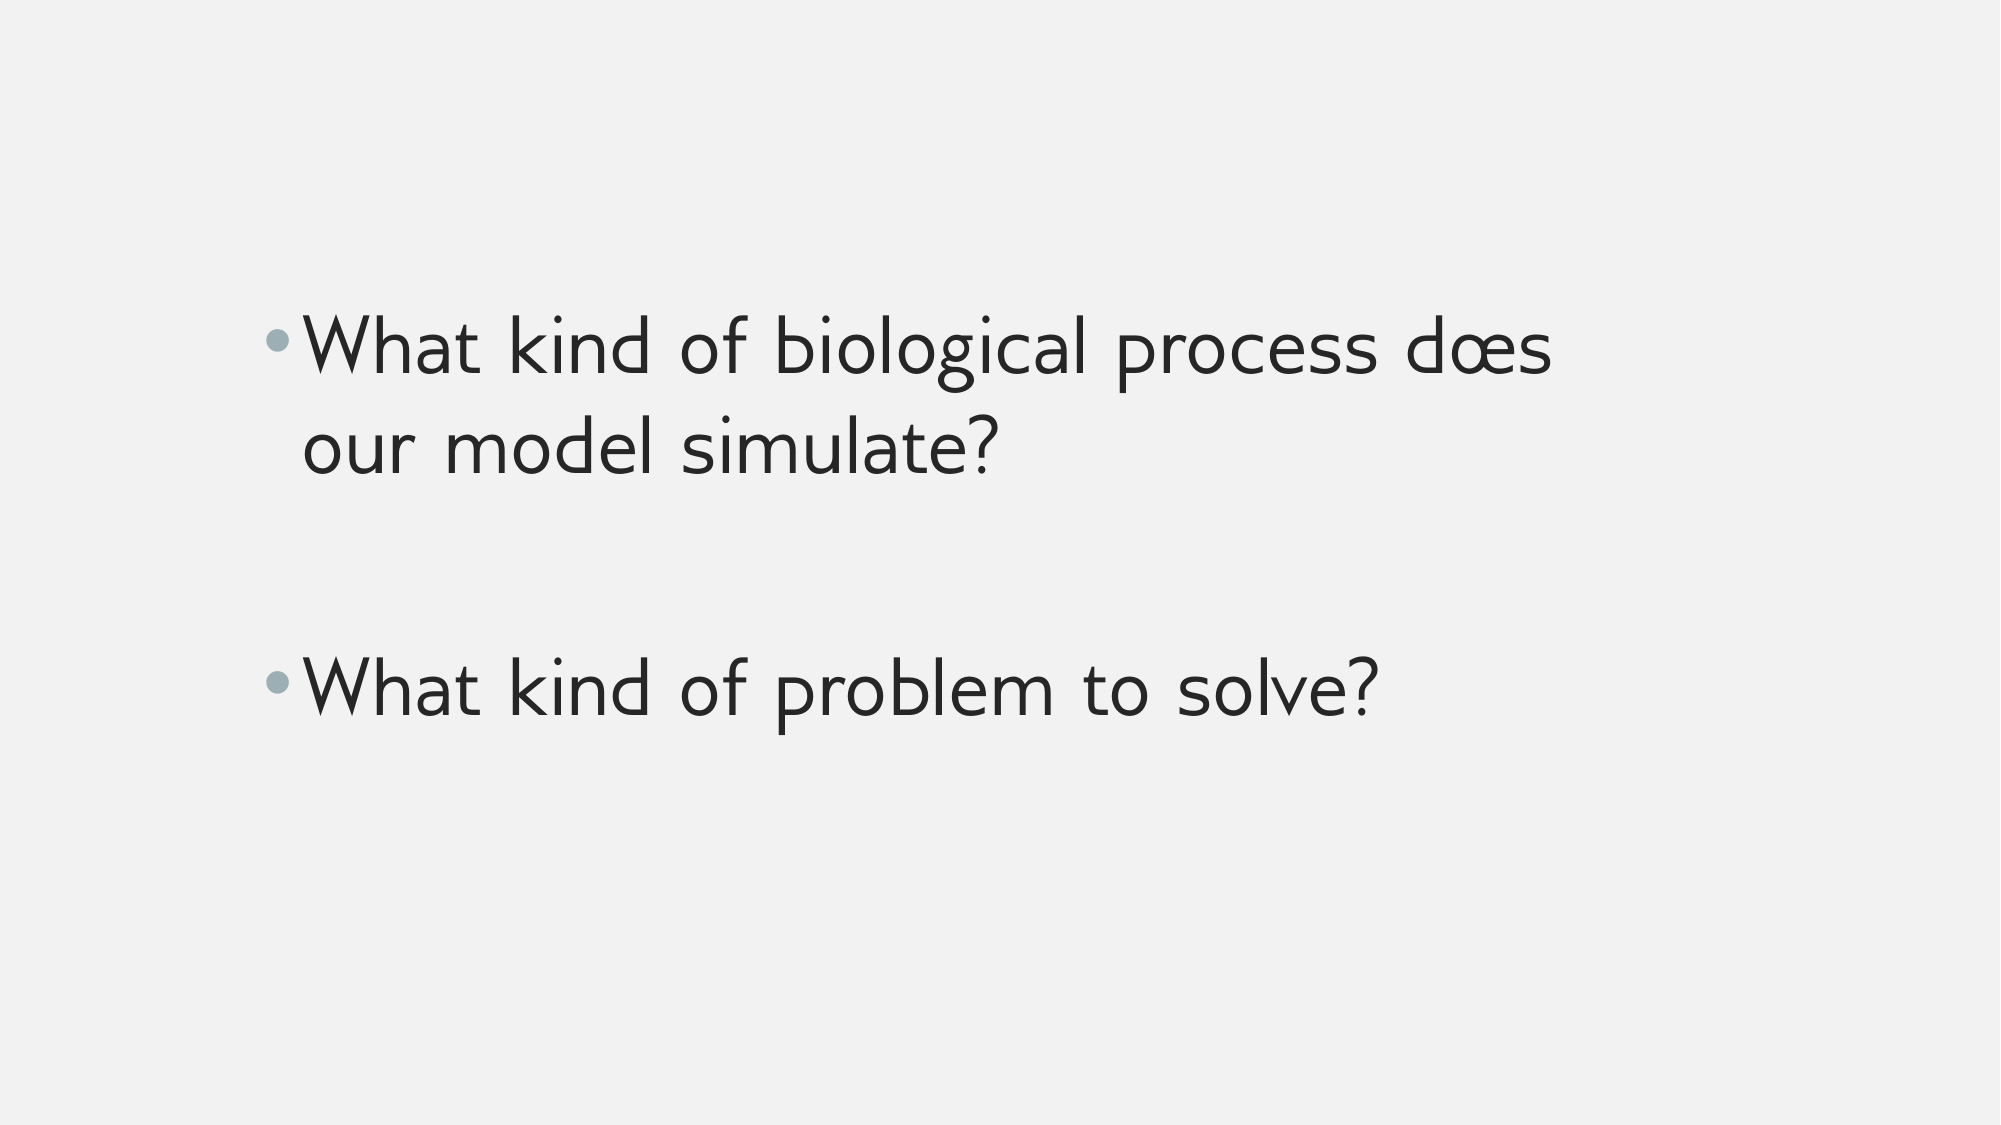

What kind of biological process does our model simulate?

What kind of problem to solve?